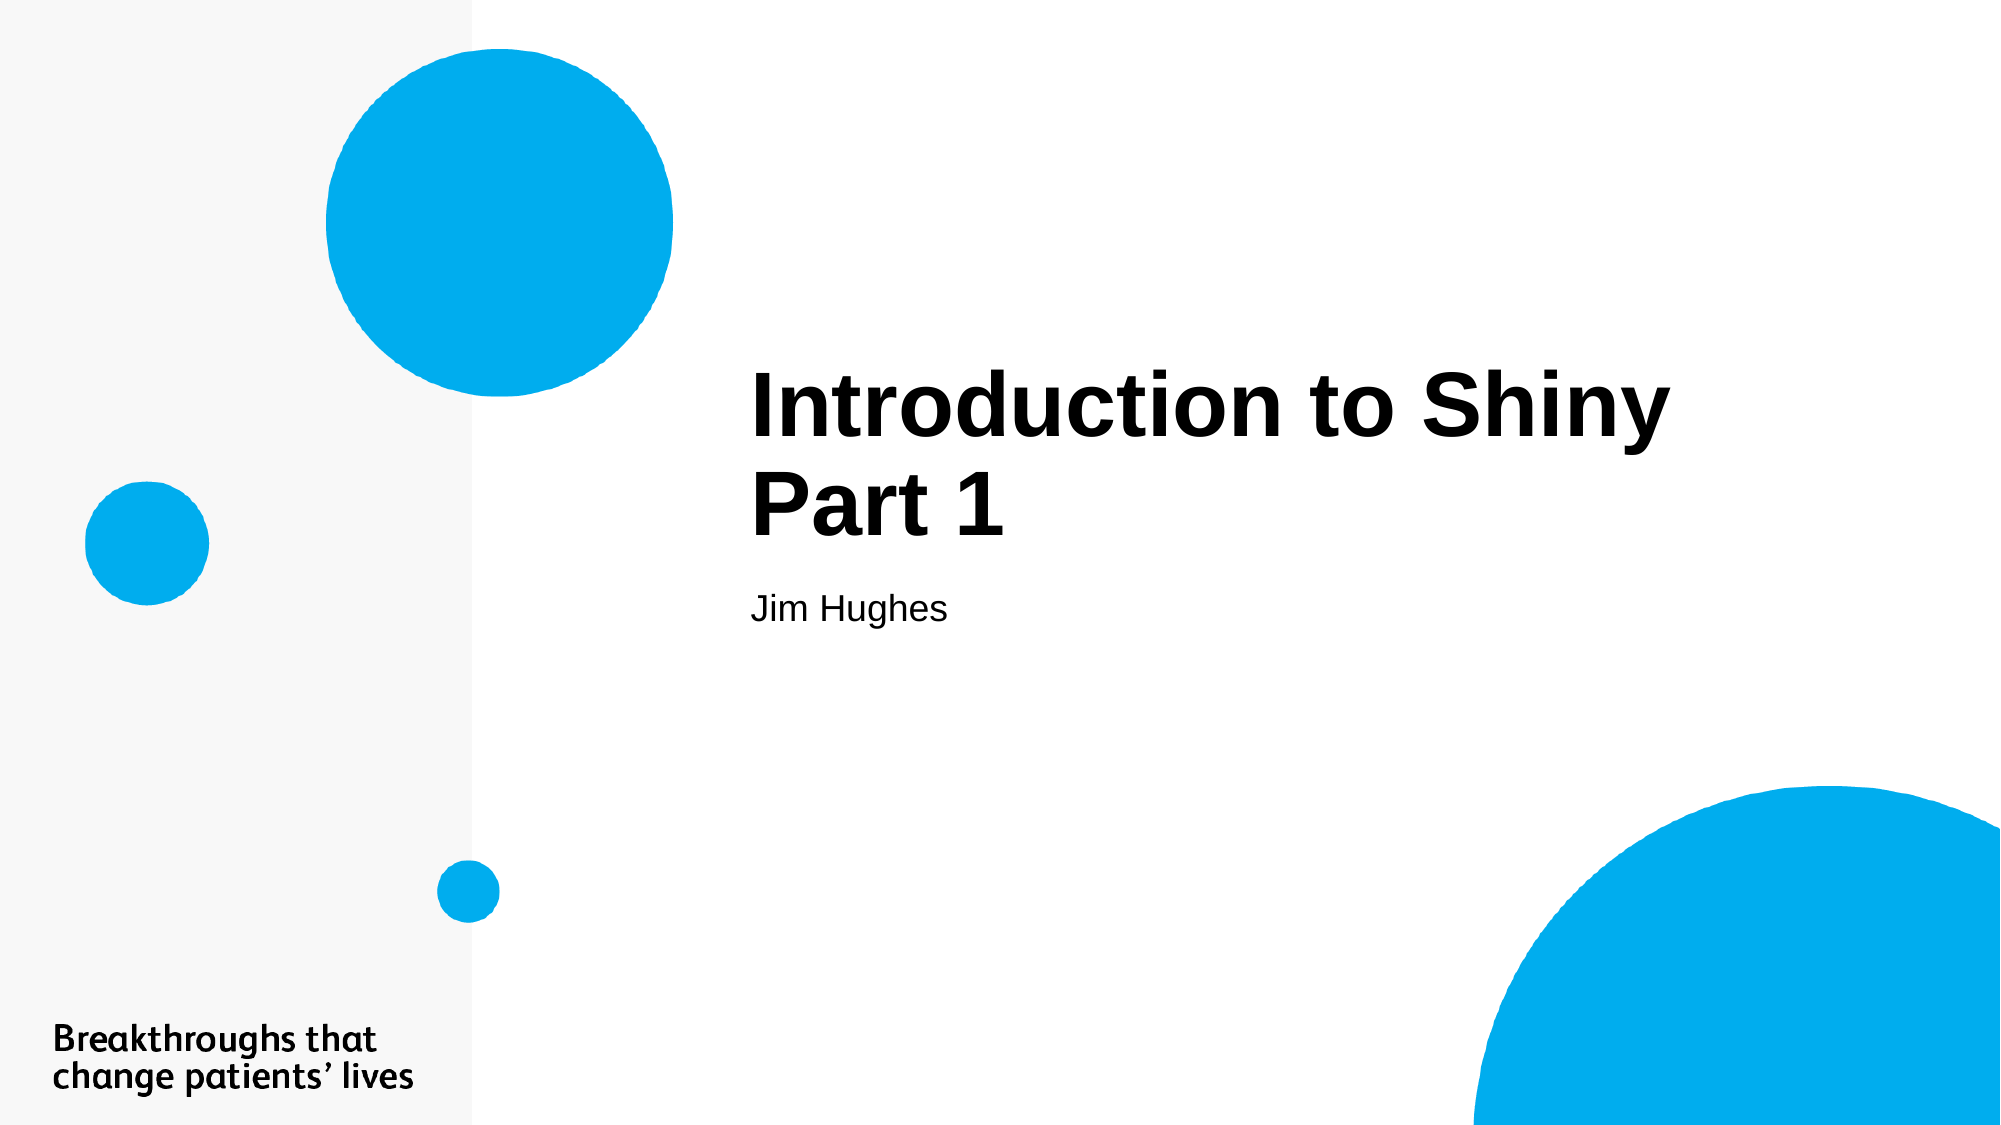

# Introduction to Shiny Part 1
Jim Hughes